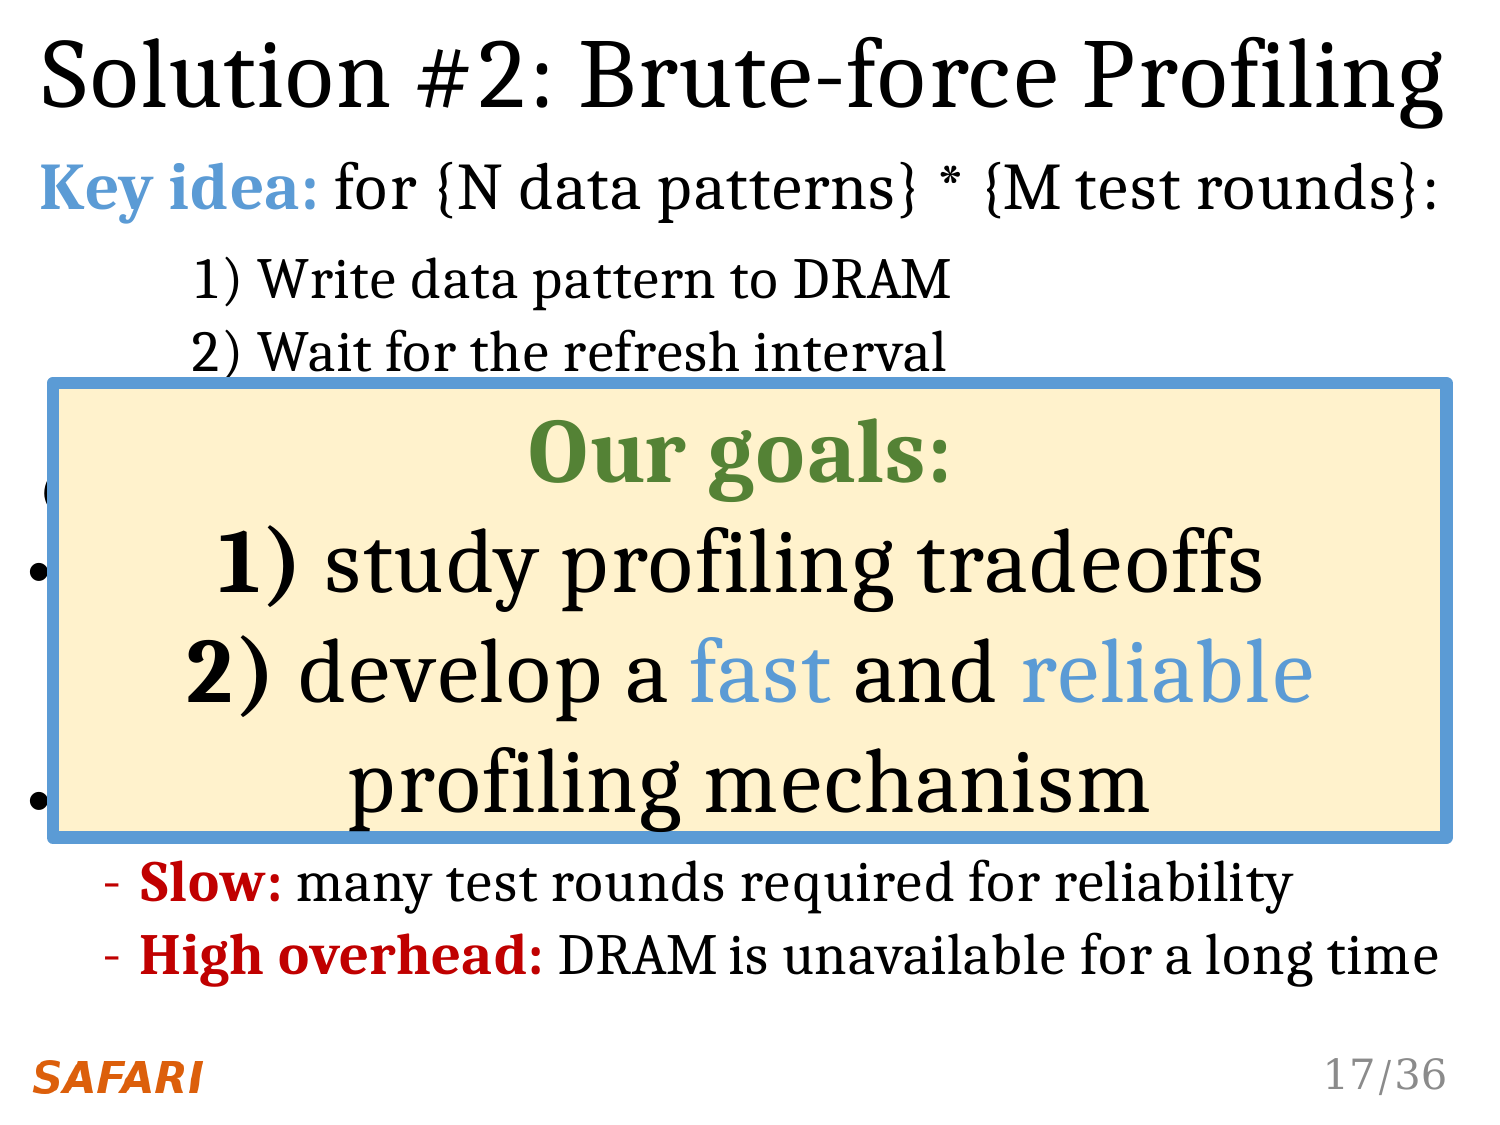

Solution #2: Brute-force Profiling
Key idea: for {N data patterns} * {M test rounds}:
	1) Write data pattern to DRAM
	2) Wait for the refresh interval
	3) Check for errors
(e.g., RAPID [Venkatesan+, HPCA’06], RAIDR [Liu+, ISCA’12])
Our goals:
1) study profiling tradeoffs
2) develop a fast and reliable profiling mechanism
Pros
More reliable: finds a higher percentage of all possible failures using many different data patterns
Cons
Slow: many test rounds required for reliability
High overhead: DRAM is unavailable for a long time

17/36